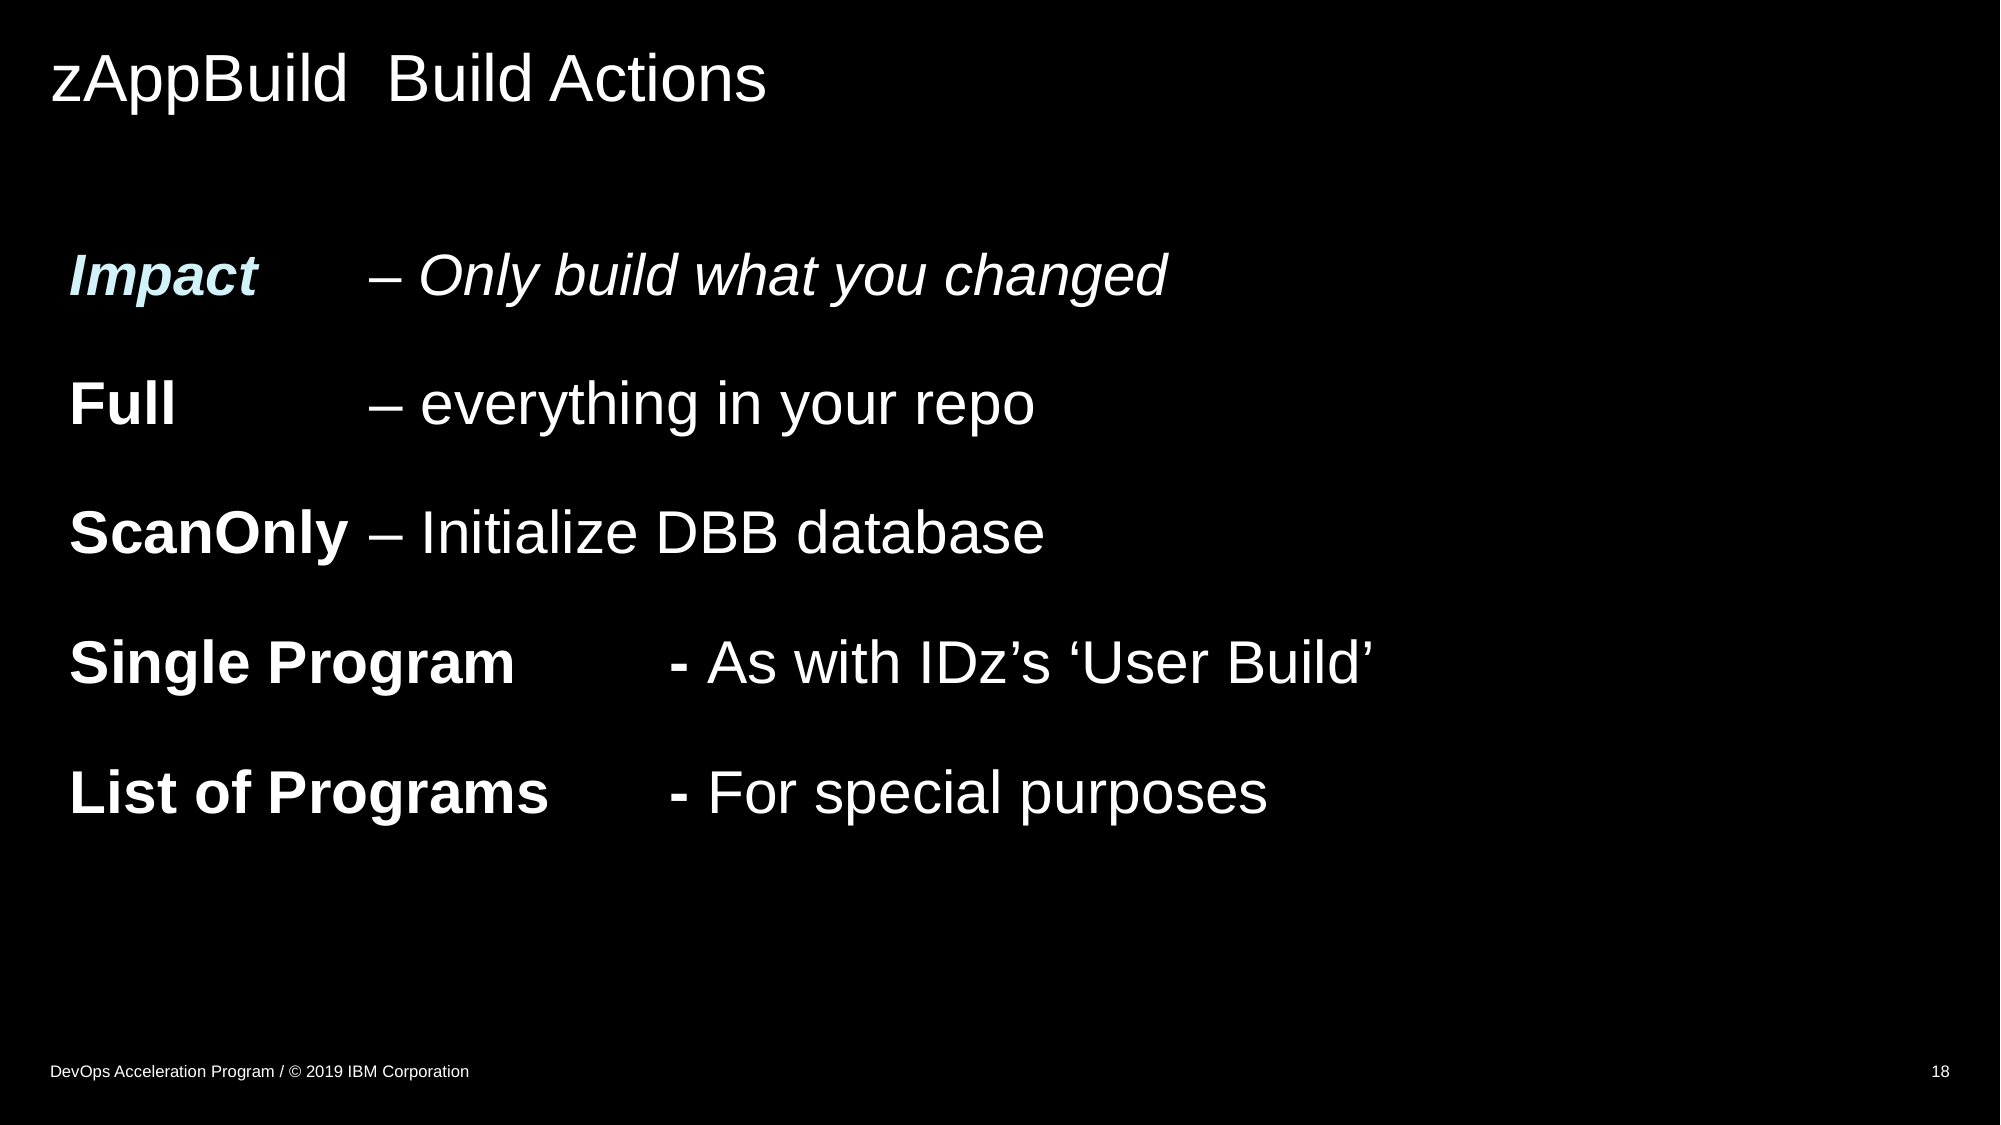

# zAppBuild  Build Actions
Impact 	– Only build what you changed
Full 		– everything in your repo
ScanOnly 	– Initialize DBB database
Single Program 	- As with IDz’s ‘User Build’
List of Programs  	- For special purposes

DevOps Acceleration Program / © 2019 IBM Corporation
18